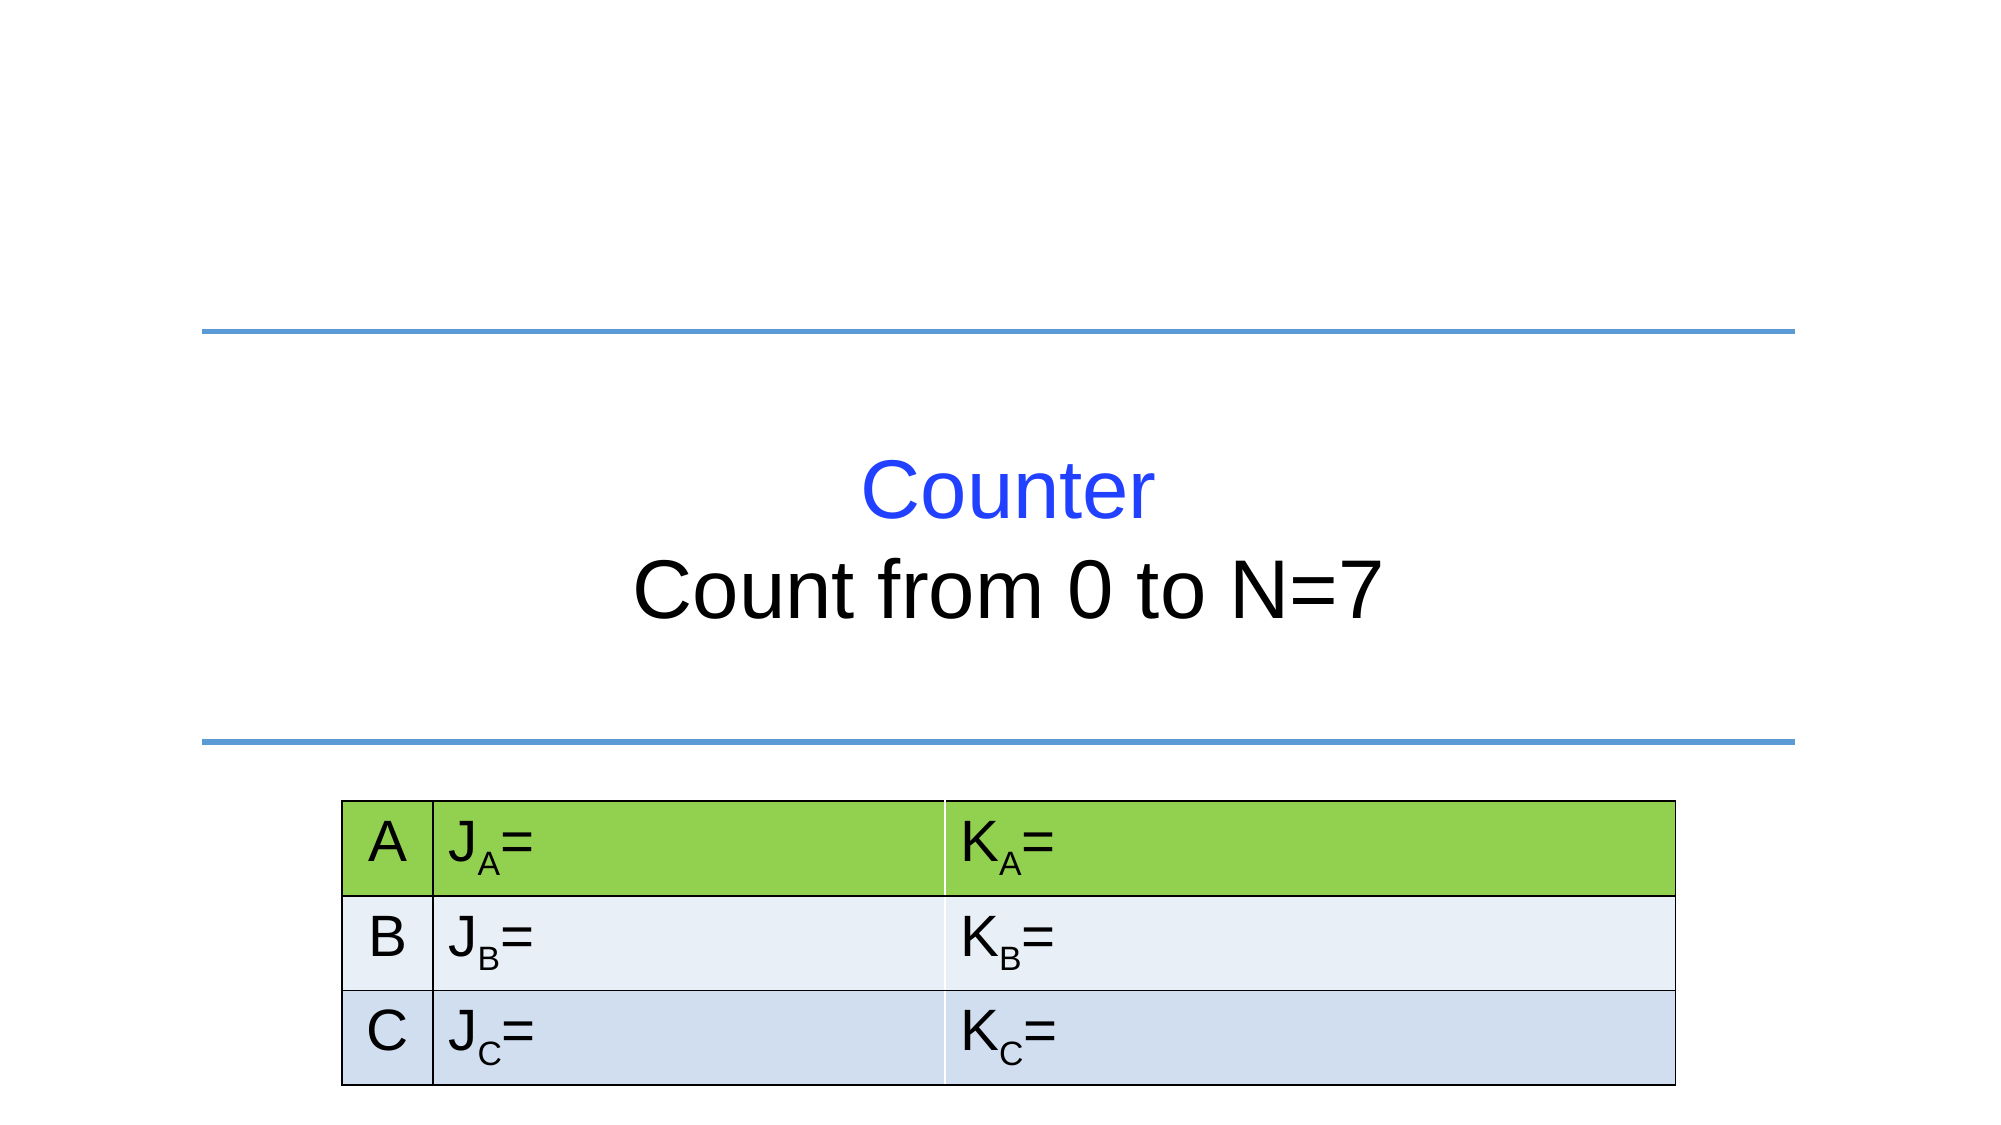

Counter
Count from 0 to N=7

| A | JA= | KA= |
| --- | --- | --- |
| B | JB= | KB= |
| C | JC= | KC= |